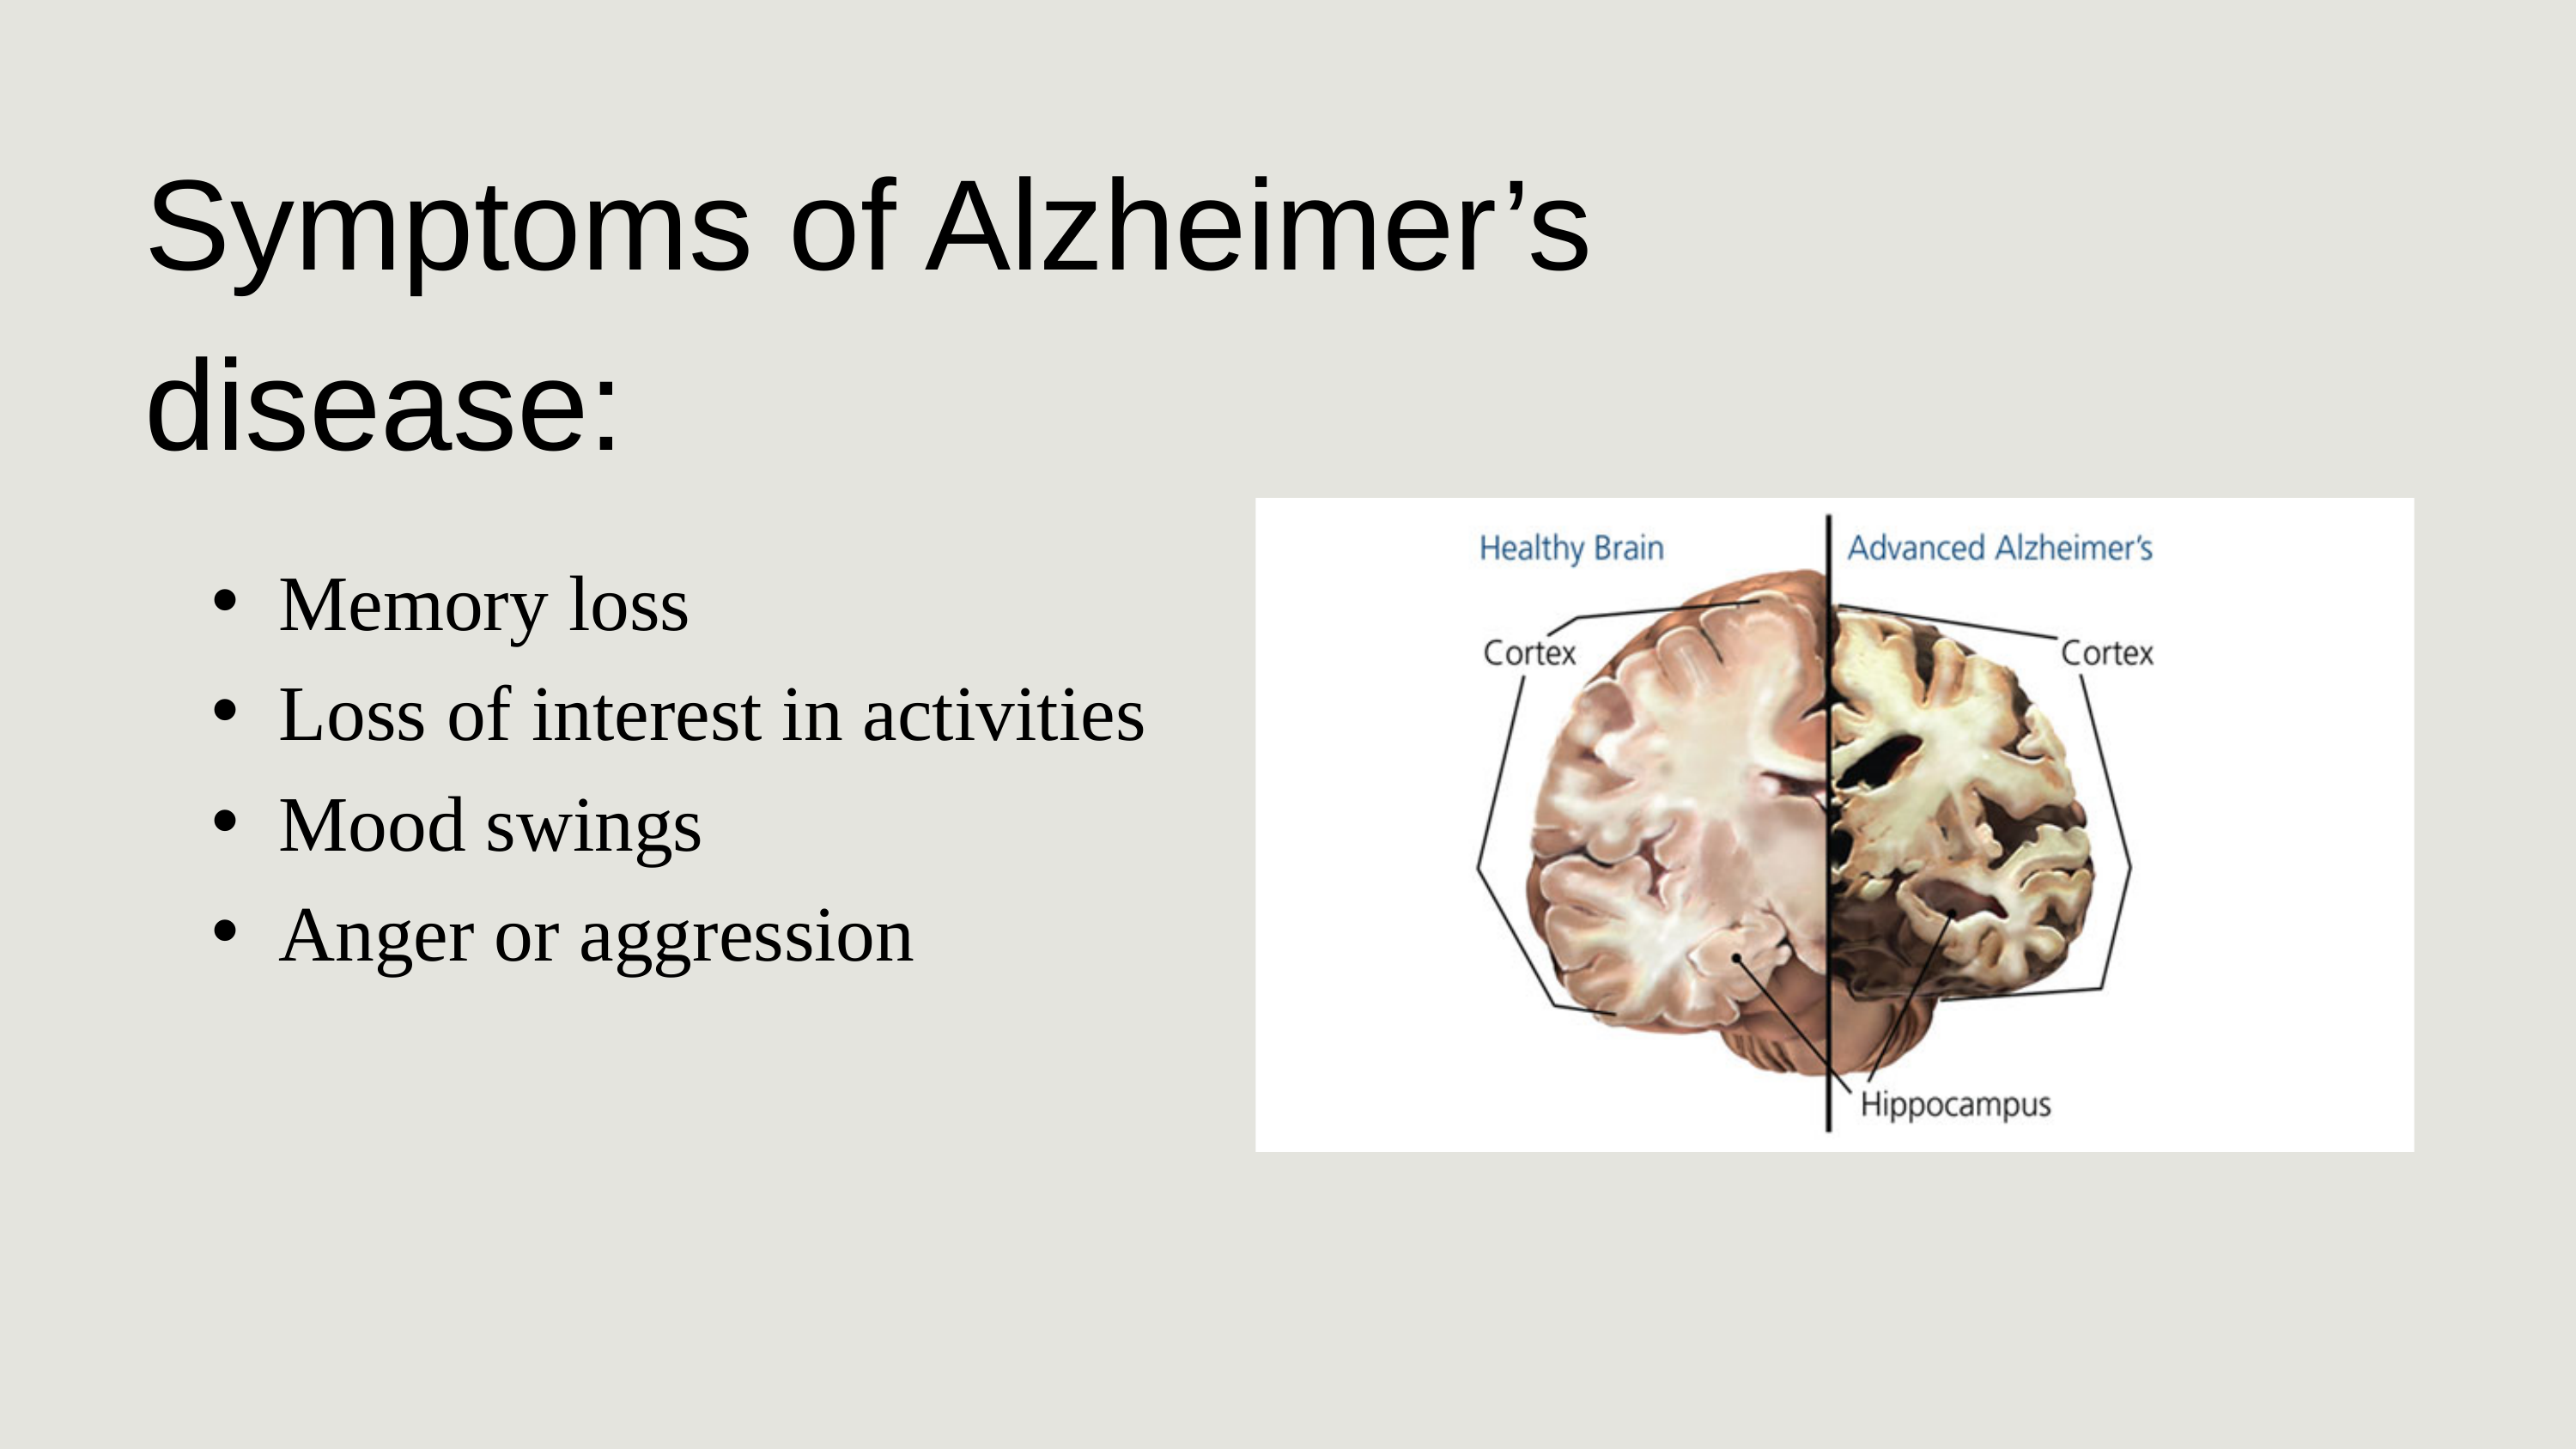

Symptoms of Alzheimer’s disease:

Memory loss
Loss of interest in activities
Mood swings
Anger or aggression